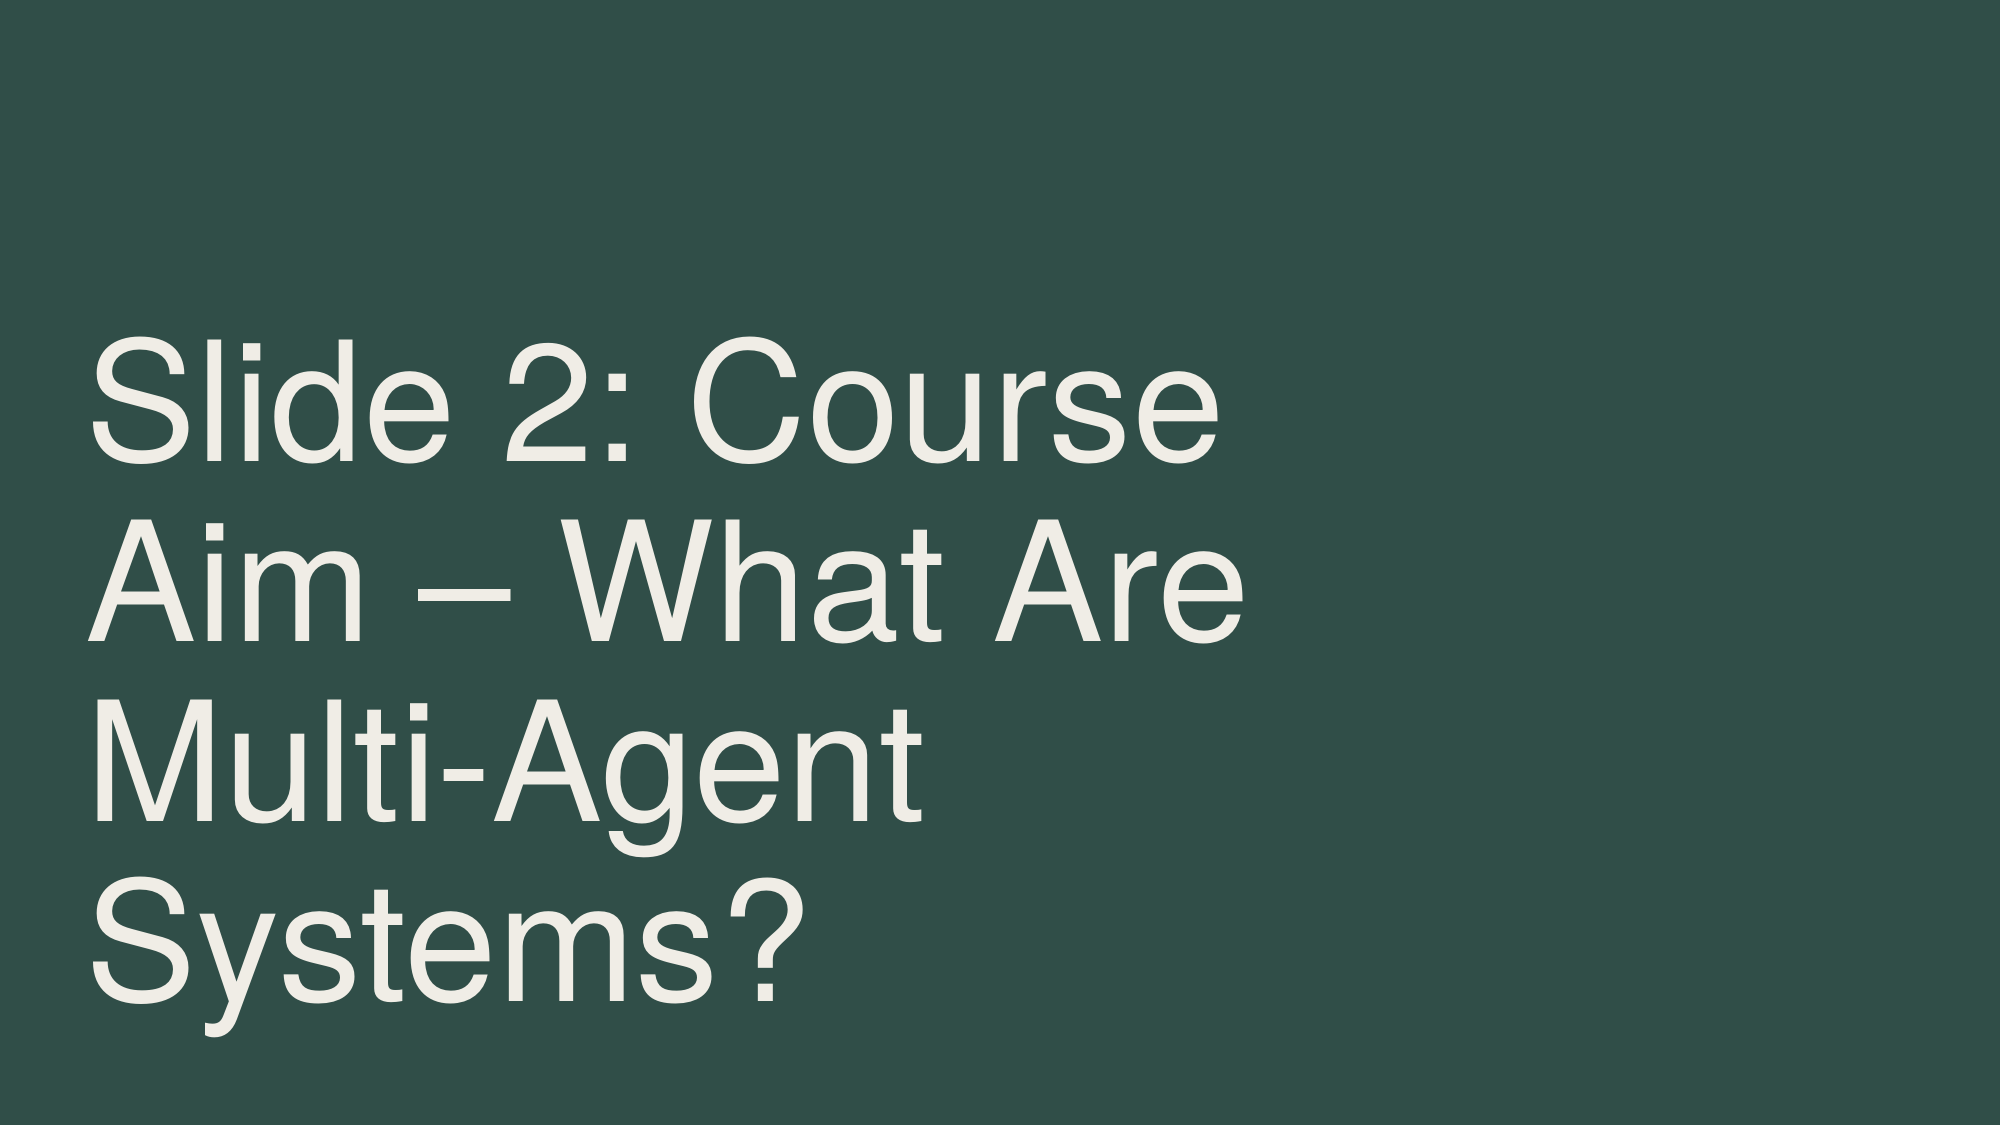

# Slide 2: Course Aim – What Are Multi-Agent Systems?